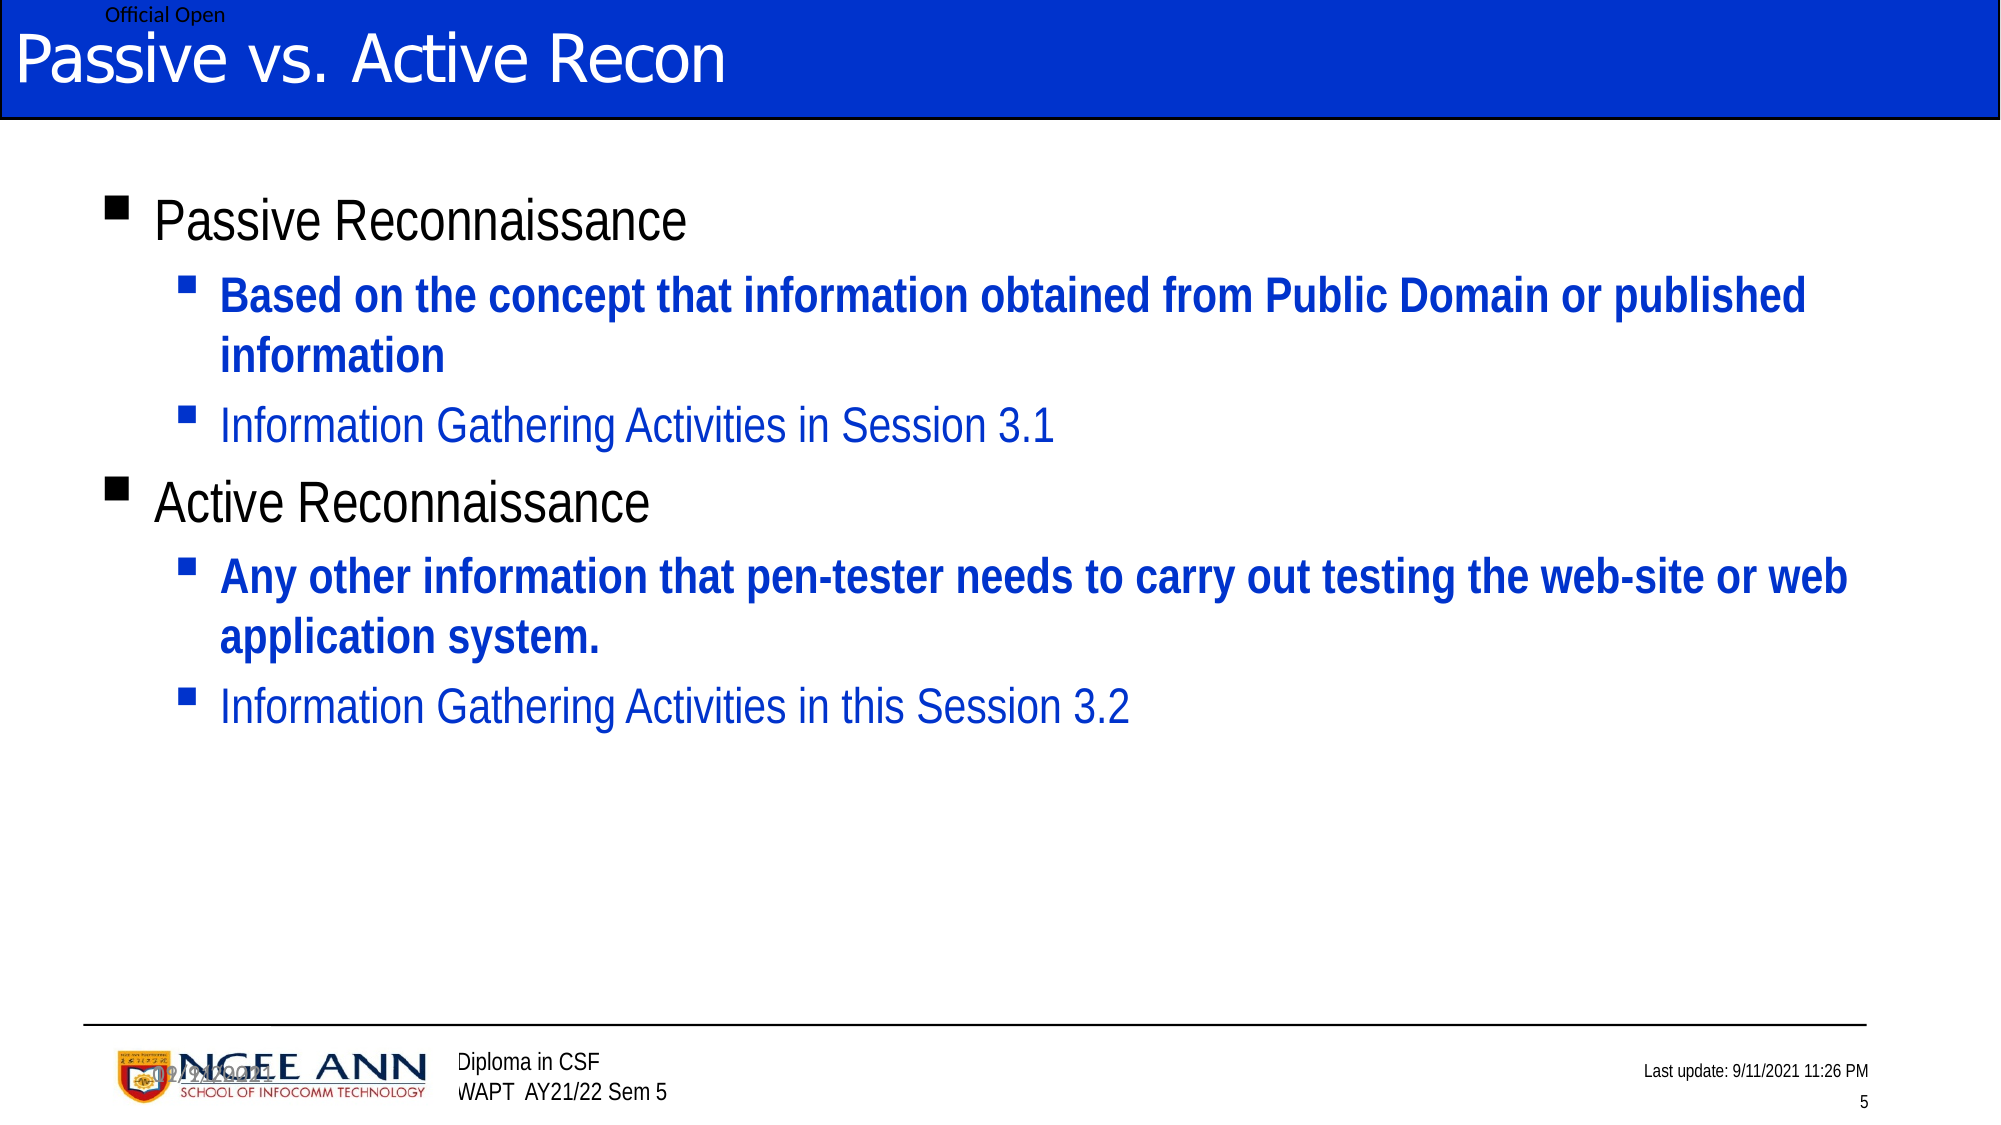

# Passive vs. Active Recon
Passive Reconnaissance
Based on the concept that information obtained from Public Domain or published information
Information Gathering Activities in Session 3.1
Active Reconnaissance
Any other information that pen-tester needs to carry out testing the web-site or web application system.
Information Gathering Activities in this Session 3.2

09/11/2021
11/9/2021